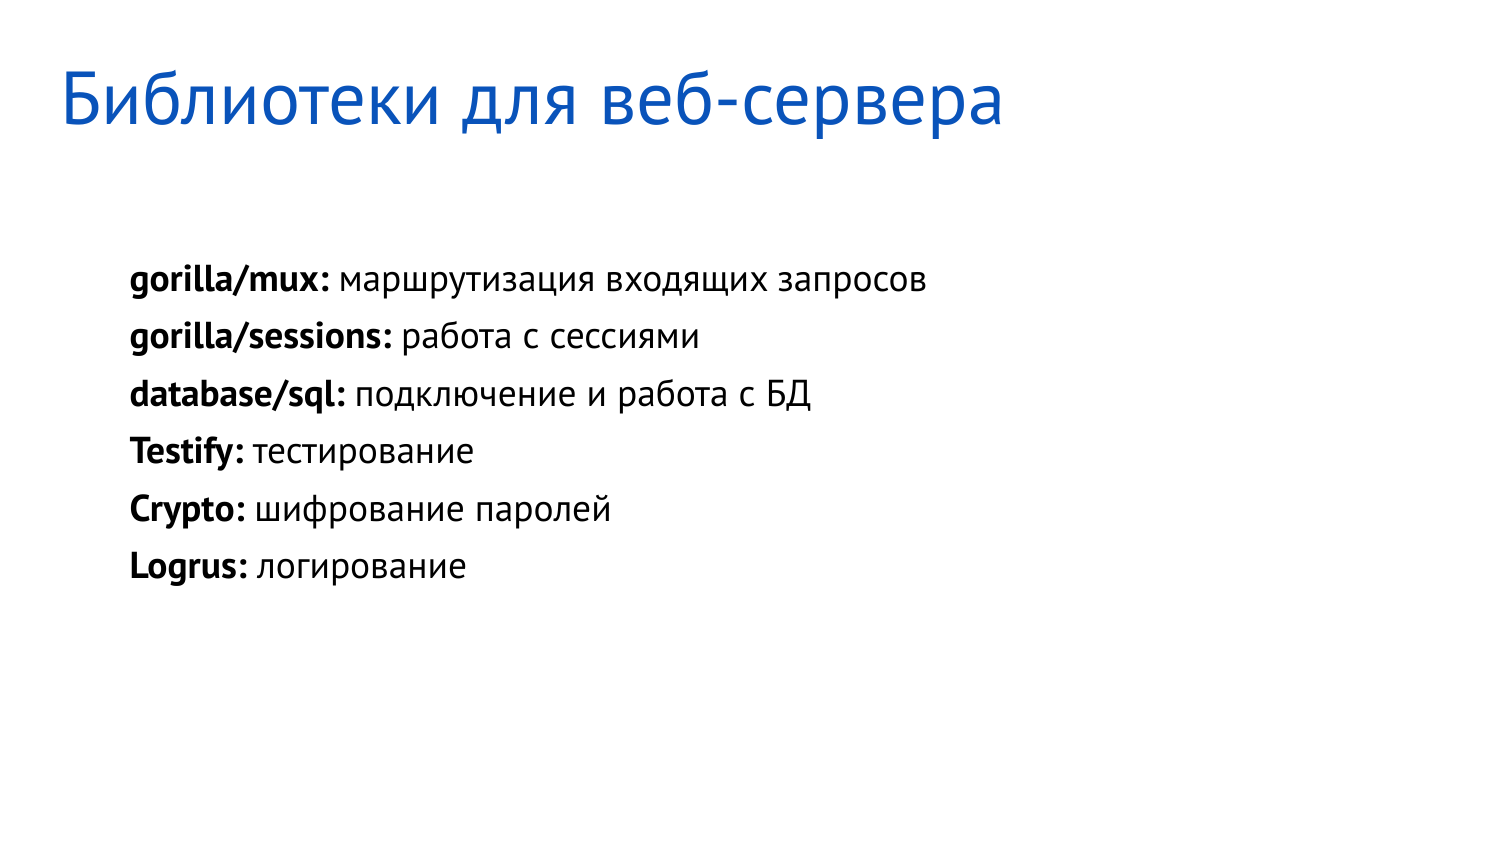

Библиотеки для веб-сервера
gorilla/mux: маршрутизация входящих запросов
gorilla/sessions: работа с сессиями
database/sql: подключение и работа с БД
Testify: тестирование
Crypto: шифрование паролей
Logrus: логирование